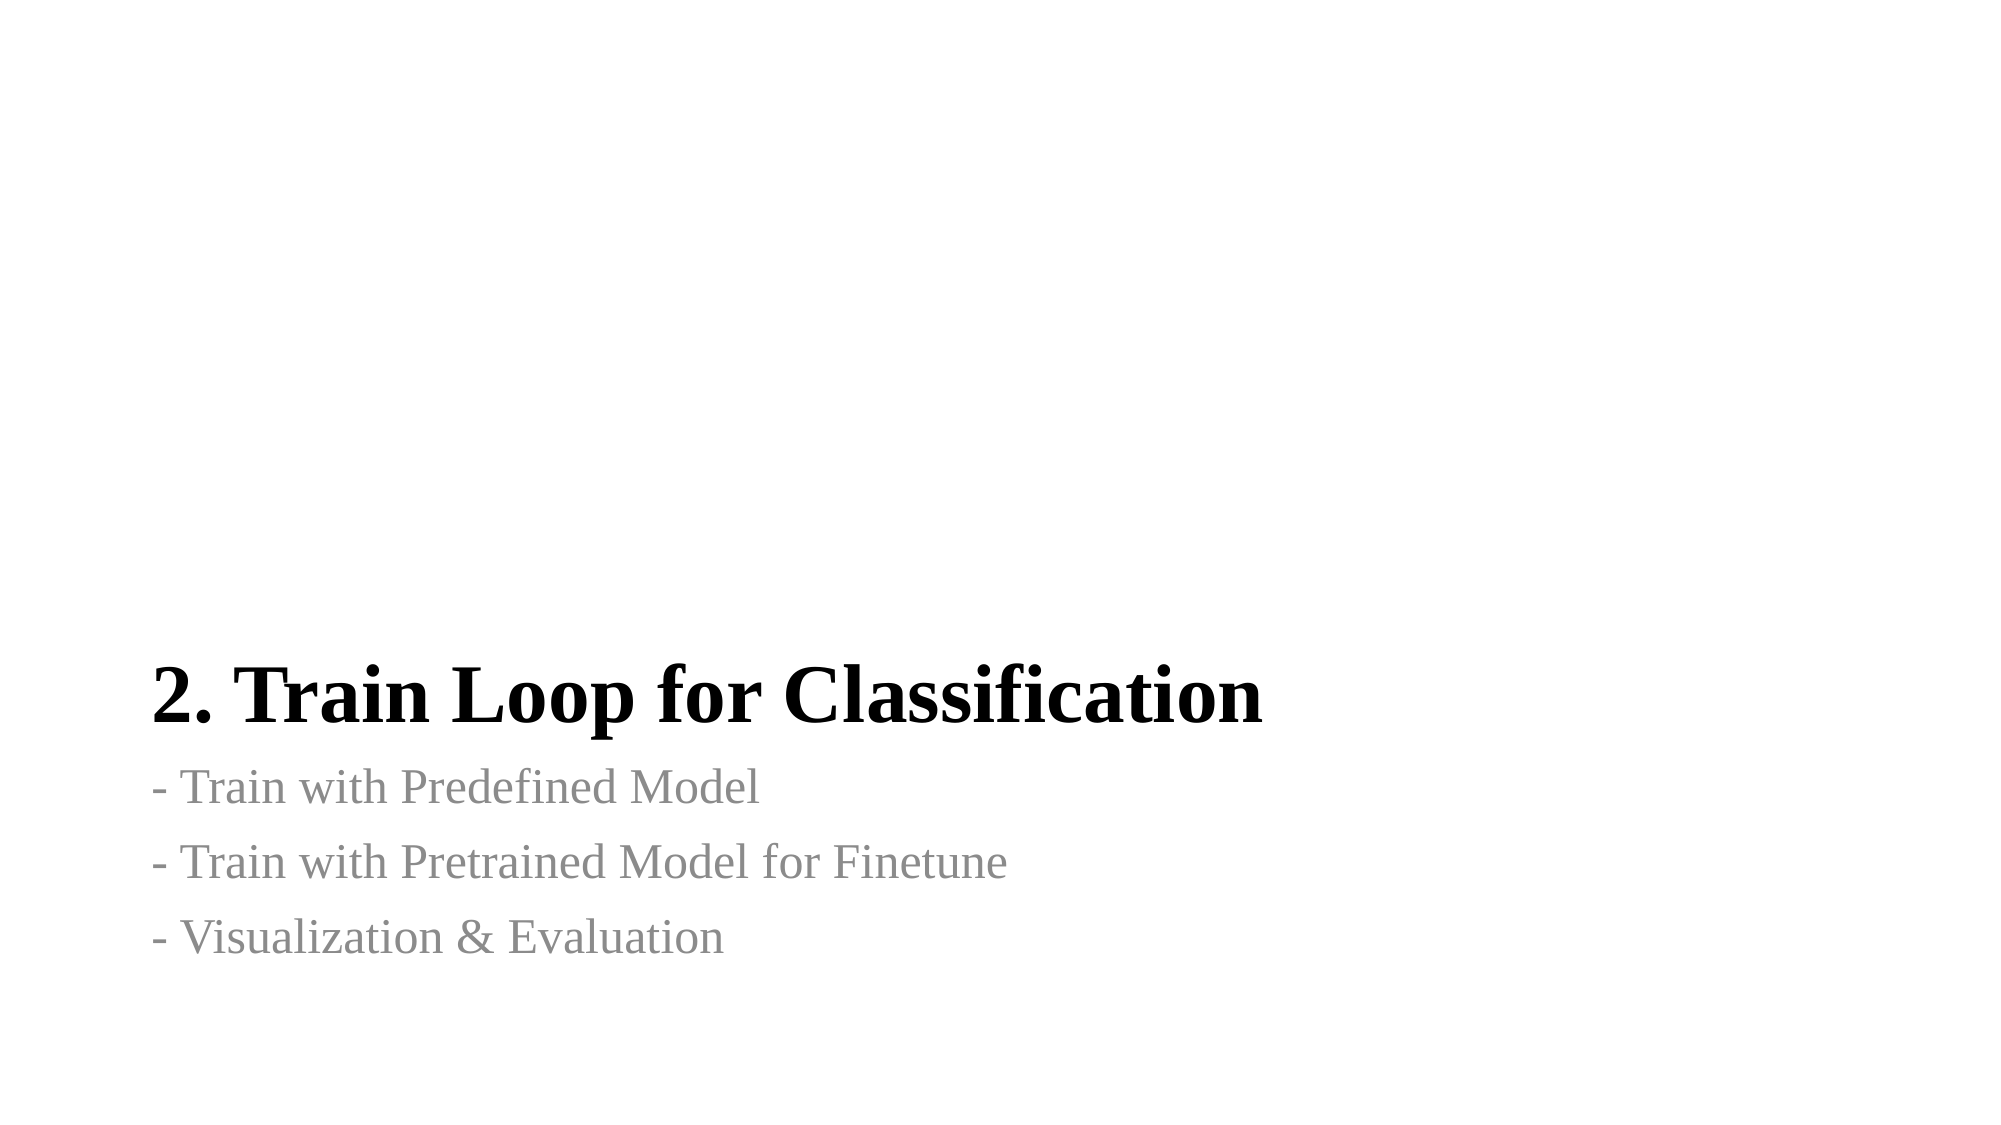

# 2. Train Loop for Classification
- Train with Predefined Model
- Train with Pretrained Model for Finetune
- Visualization & Evaluation